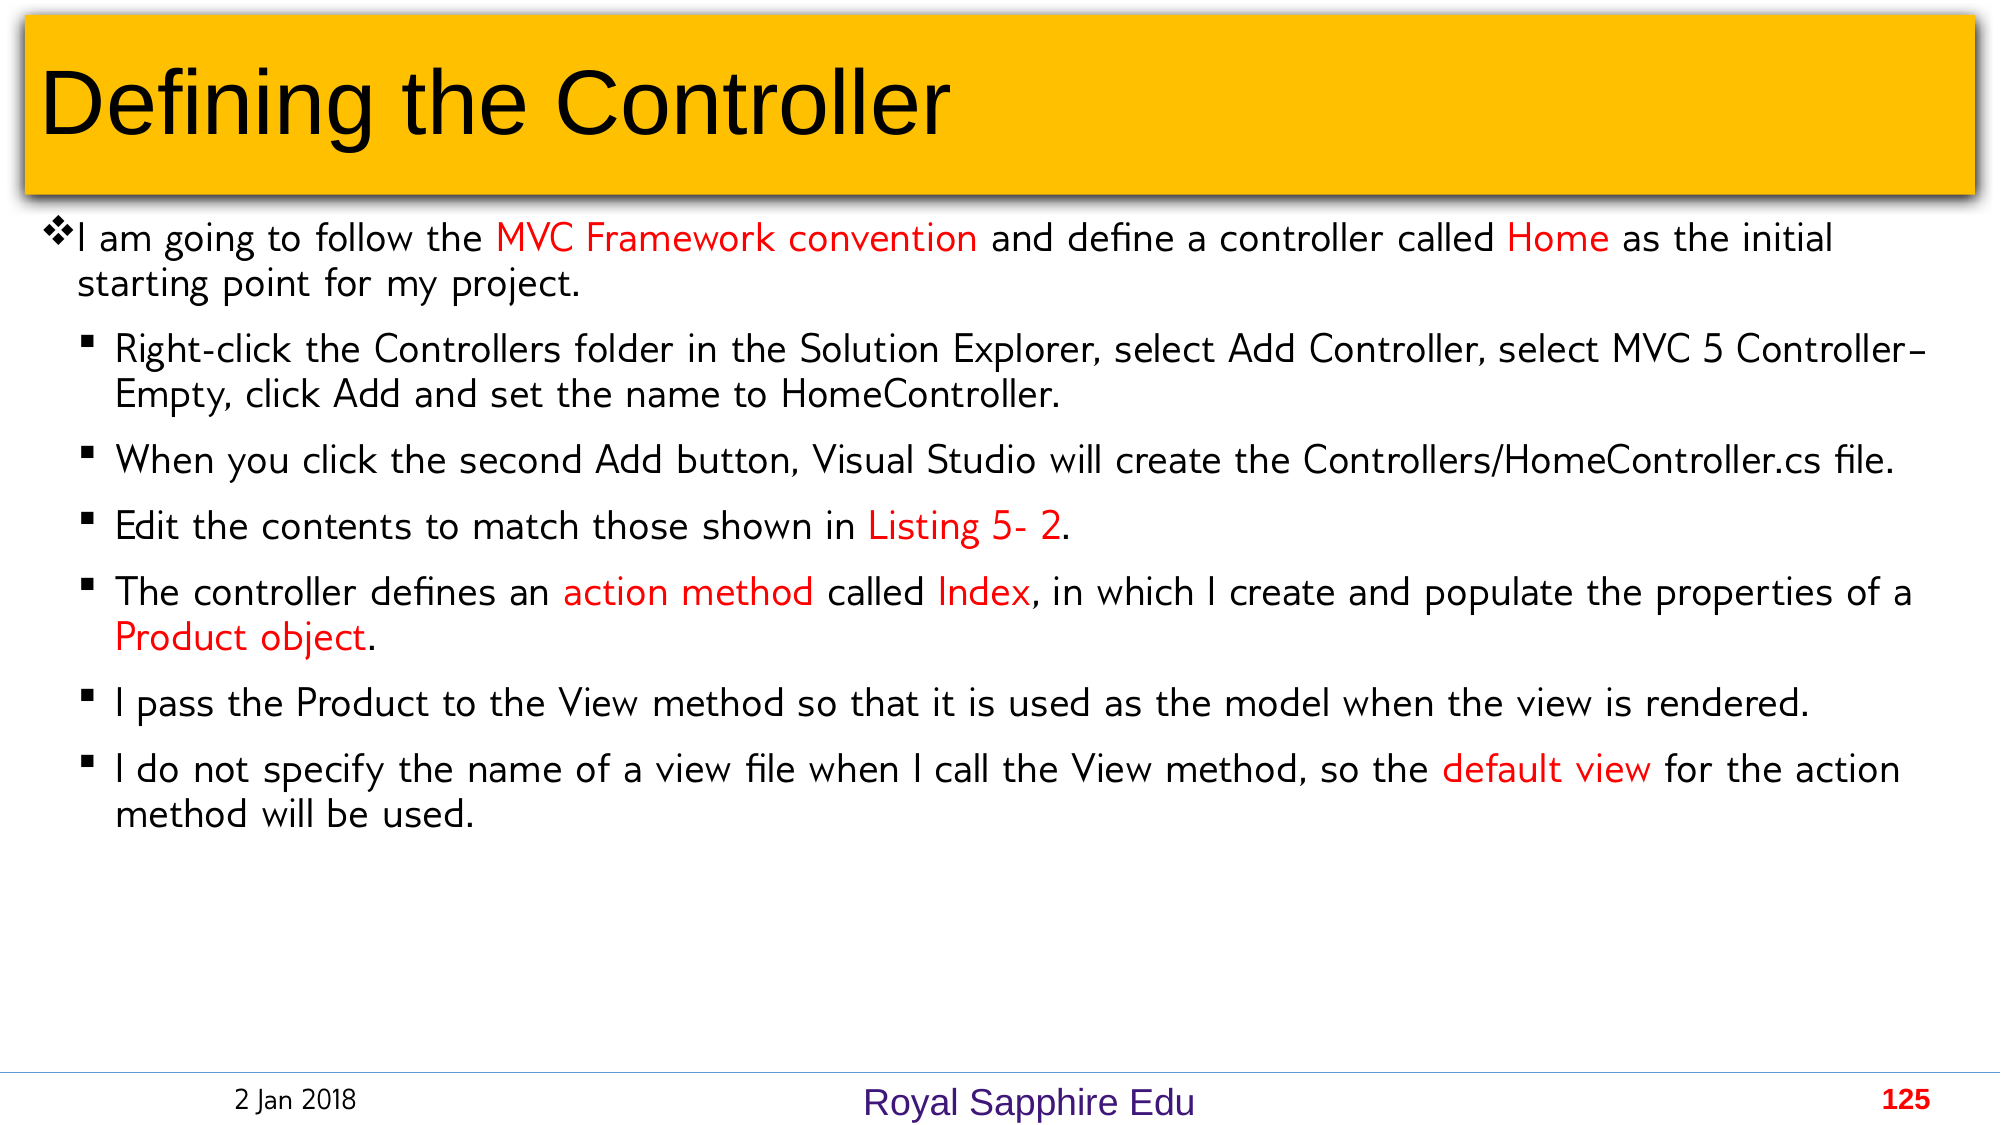

# Defining the Controller
I am going to follow the MVC Framework convention and define a controller called Home as the initial starting point for my project.
Right-click the Controllers folder in the Solution Explorer, select Add Controller, select MVC 5 Controller–Empty, click Add and set the name to HomeController.
When you click the second Add button, Visual Studio will create the Controllers/HomeController.cs file.
Edit the contents to match those shown in Listing 5- 2.
The controller defines an action method called Index, in which I create and populate the properties of a Product object.
I pass the Product to the View method so that it is used as the model when the view is rendered.
I do not specify the name of a view file when I call the View method, so the default view for the action method will be used.
2 Jan 2018
125